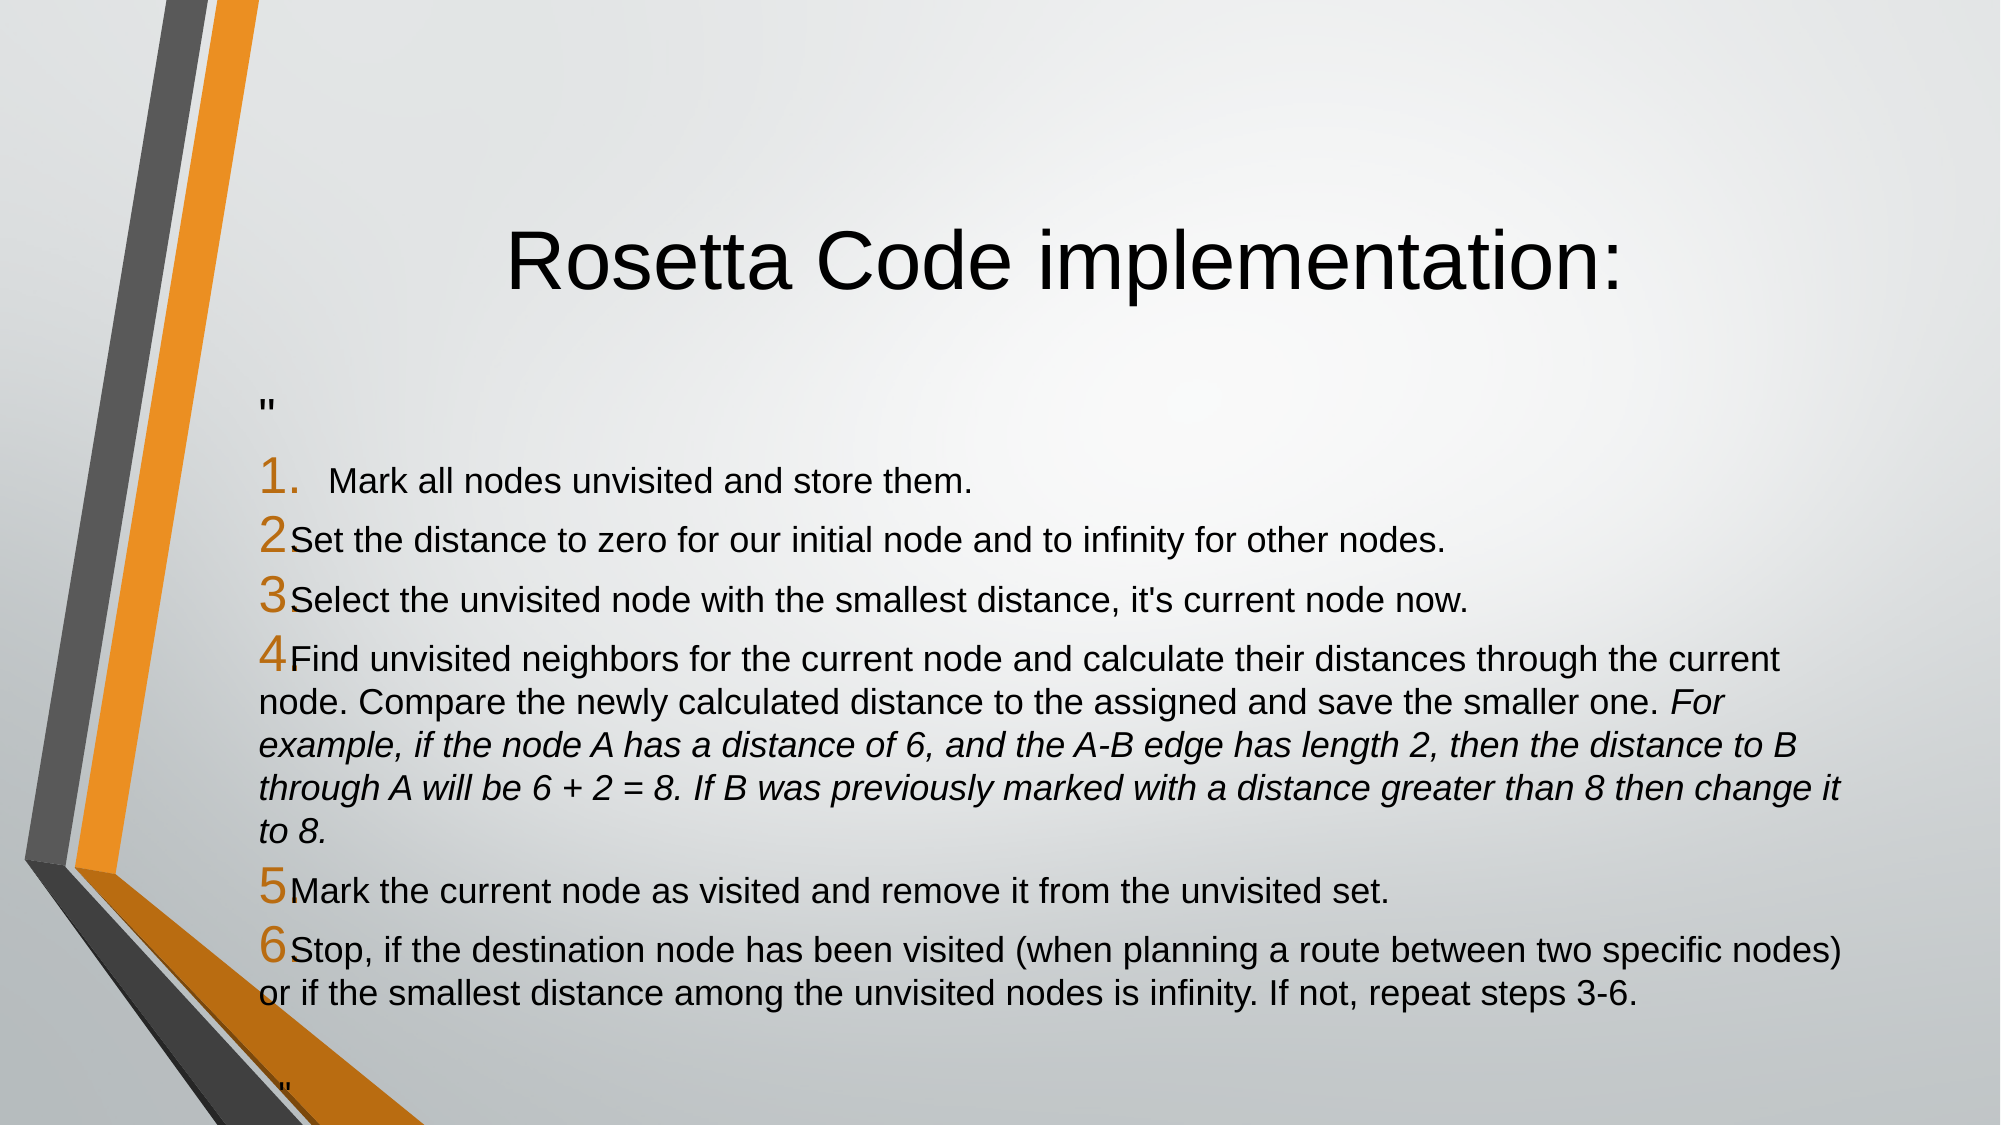

# Rosetta Code implementation:

"
Mark all nodes unvisited and store them.
Set the distance to zero for our initial node and to infinity for other nodes.
Select the unvisited node with the smallest distance, it's current node now.
Find unvisited neighbors for the current node and calculate their distances through the current node. Compare the newly calculated distance to the assigned and save the smaller one. For example, if the node A has a distance of 6, and the A-B edge has length 2, then the distance to B through A will be 6 + 2 = 8. If B was previously marked with a distance greater than 8 then change it to 8.
Mark the current node as visited and remove it from the unvisited set.
Stop, if the destination node has been visited (when planning a route between two specific nodes) or if the smallest distance among the unvisited nodes is infinity. If not, repeat steps 3-6.
                                                                                                                                                                    "